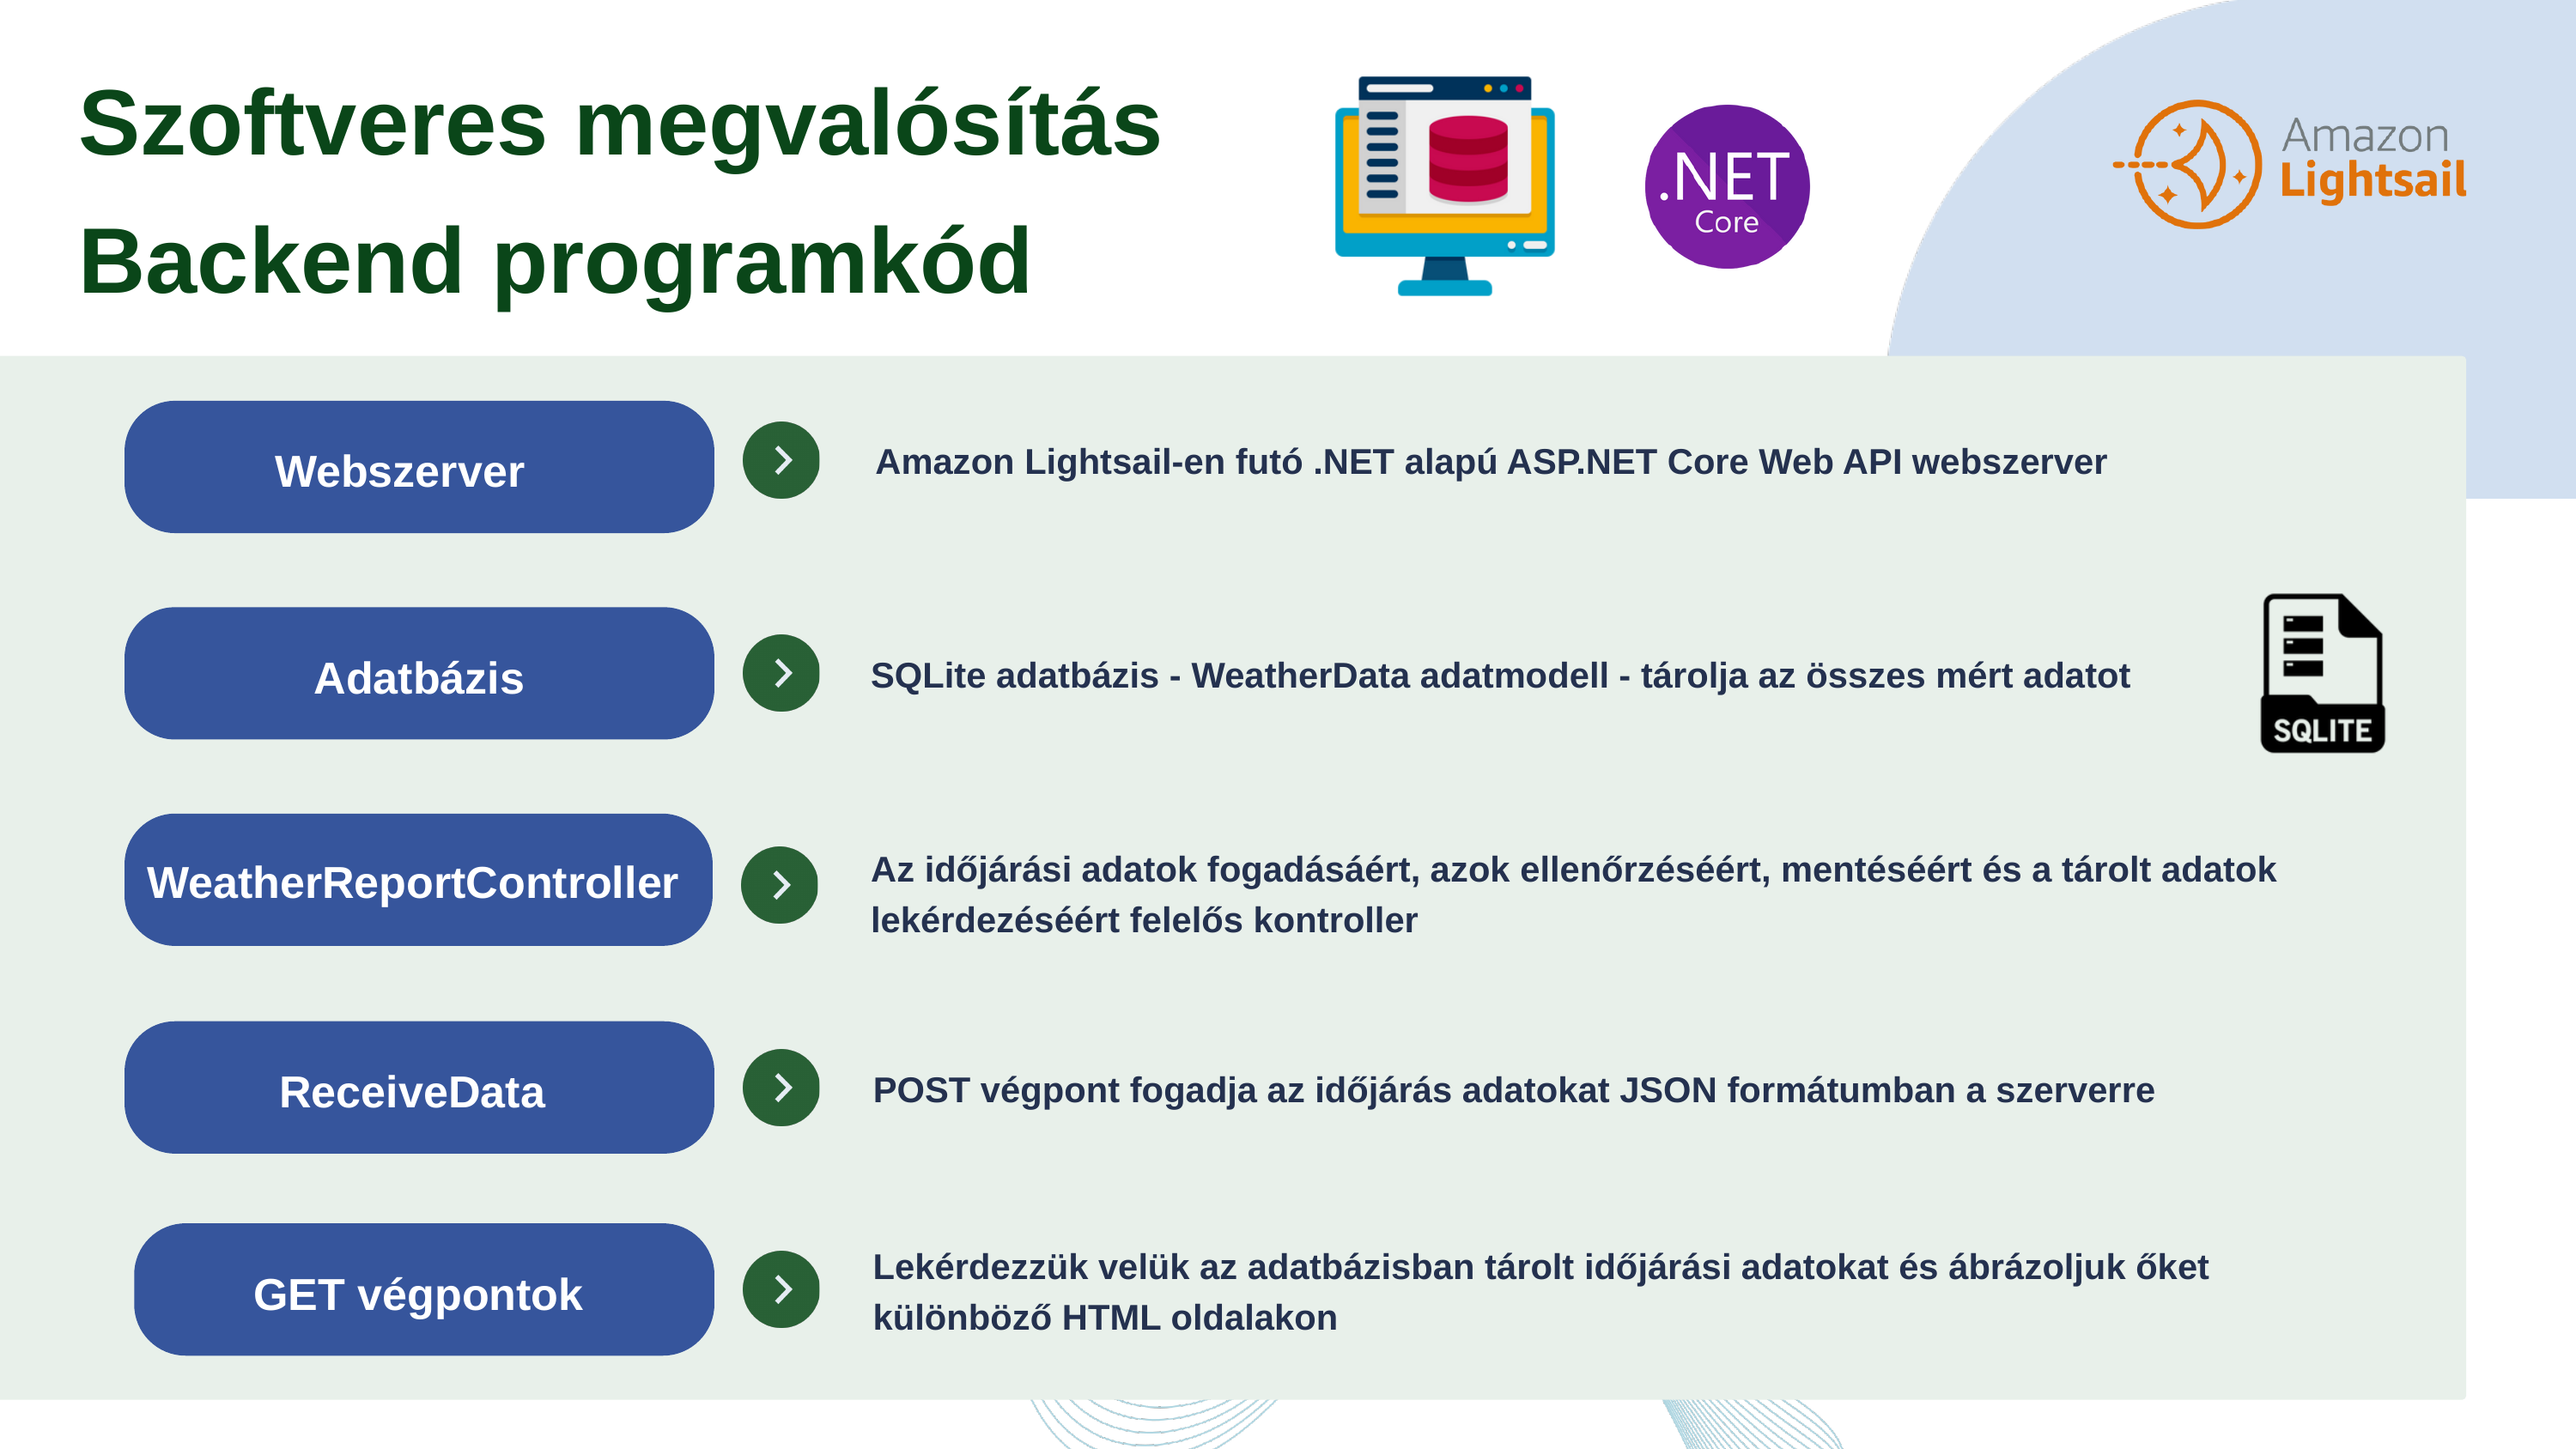

Szoftveres megvalósítás

Backend programkód

Amazon Lightsail-en futó .NET alapú ASP.NET Core Web API webszerver
Webszerver

Adatbázis
SQLite adatbázis - WeatherData adatmodell - tárolja az összes mért adatot

Az időjárási adatok fogadásáért, azok ellenőrzéséért, mentéséért és a tárolt adatok lekérdezéséért felelős kontroller
WeatherReportController

ReceiveData
POST végpont fogadja az időjárás adatokat JSON formátumban a szerverre

Lekérdezzük velük az adatbázisban tárolt időjárási adatokat és ábrázoljuk őket különböző HTML oldalakon

GET végpontok